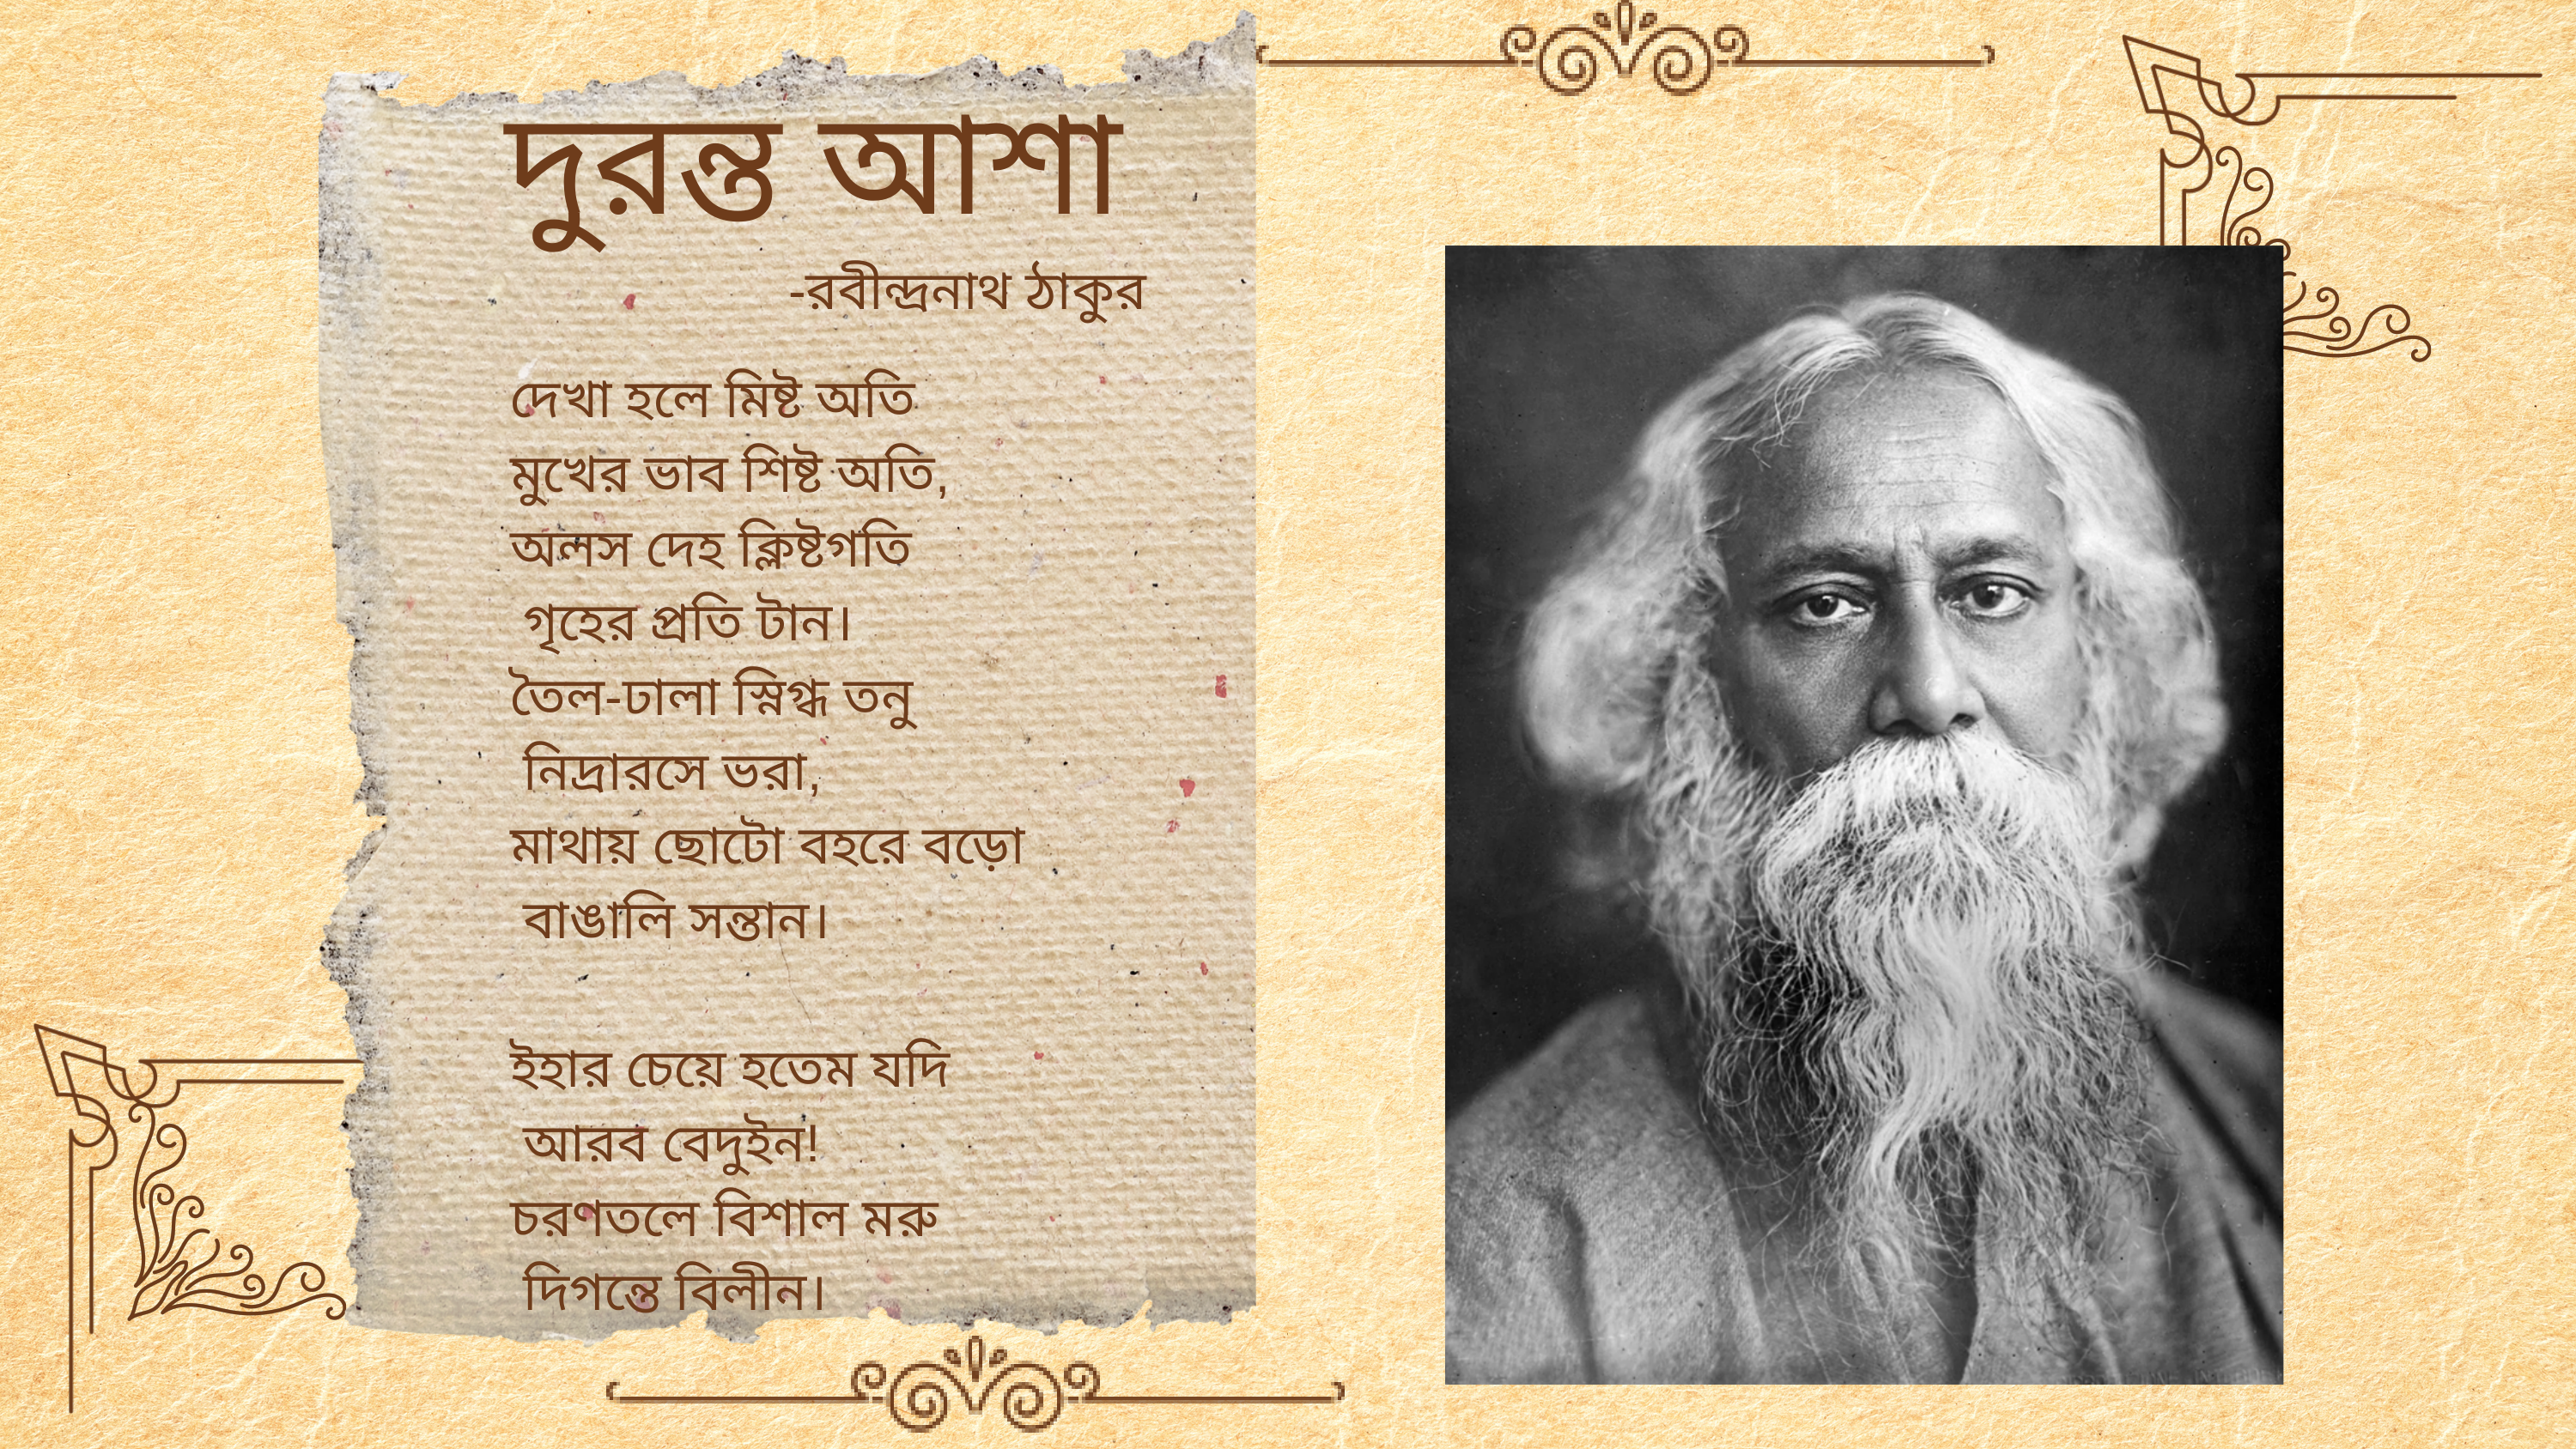

দুরন্ত আশা

-রবীন্দ্রনাথ ঠাকুর

দেখা হলে মিষ্ট অতি
মুখের ভাব শিষ্ট অতি,
অলস দেহ ক্লিষ্টগতি
 গৃহের প্রতি টান।
তৈল-ঢালা স্নিগ্ধ তনু
 নিদ্রারসে ভরা,
মাথায় ছোটো বহরে বড়ো
 বাঙালি সন্তান।

ইহার চেয়ে হতেম যদি
 আরব বেদুইন!
চরণতলে বিশাল মরু
 দিগন্তে বিলীন।